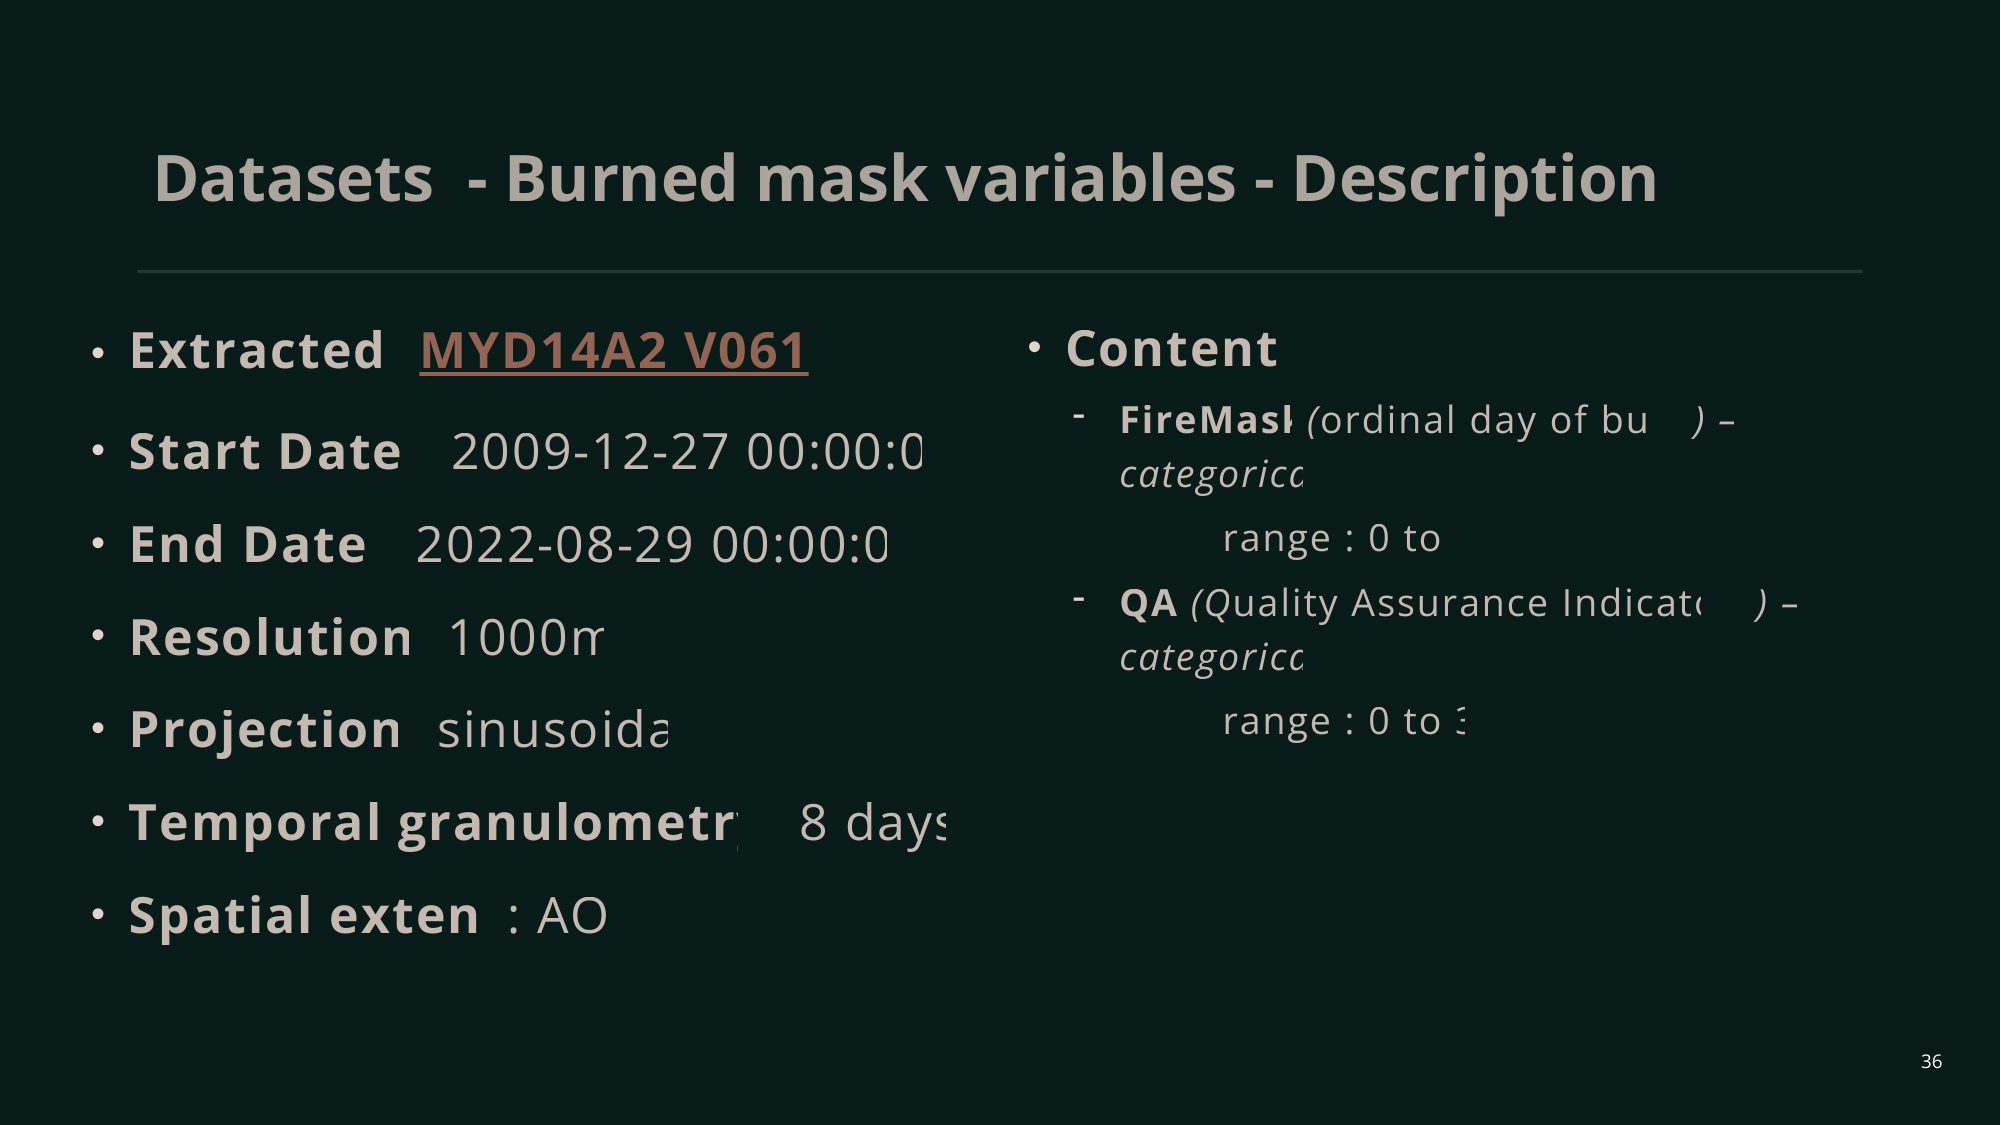

# Datasets  - Burned mask variables - Description
Extracted: MYD14A2 V061
Start Date : 2009-12-27 00:00:00
End Date : 2022-08-29 00:00:00
Resolution: 1000m
Projection: sinusoidal
Temporal granulometry: 8 days
Spatial extent: AOI

Content:
FireMask(ordinal day of burn) – categorical
	range : 0 to 9
QA (Quality Assurance Indicators) – categorical
	range : 0 to 31
36